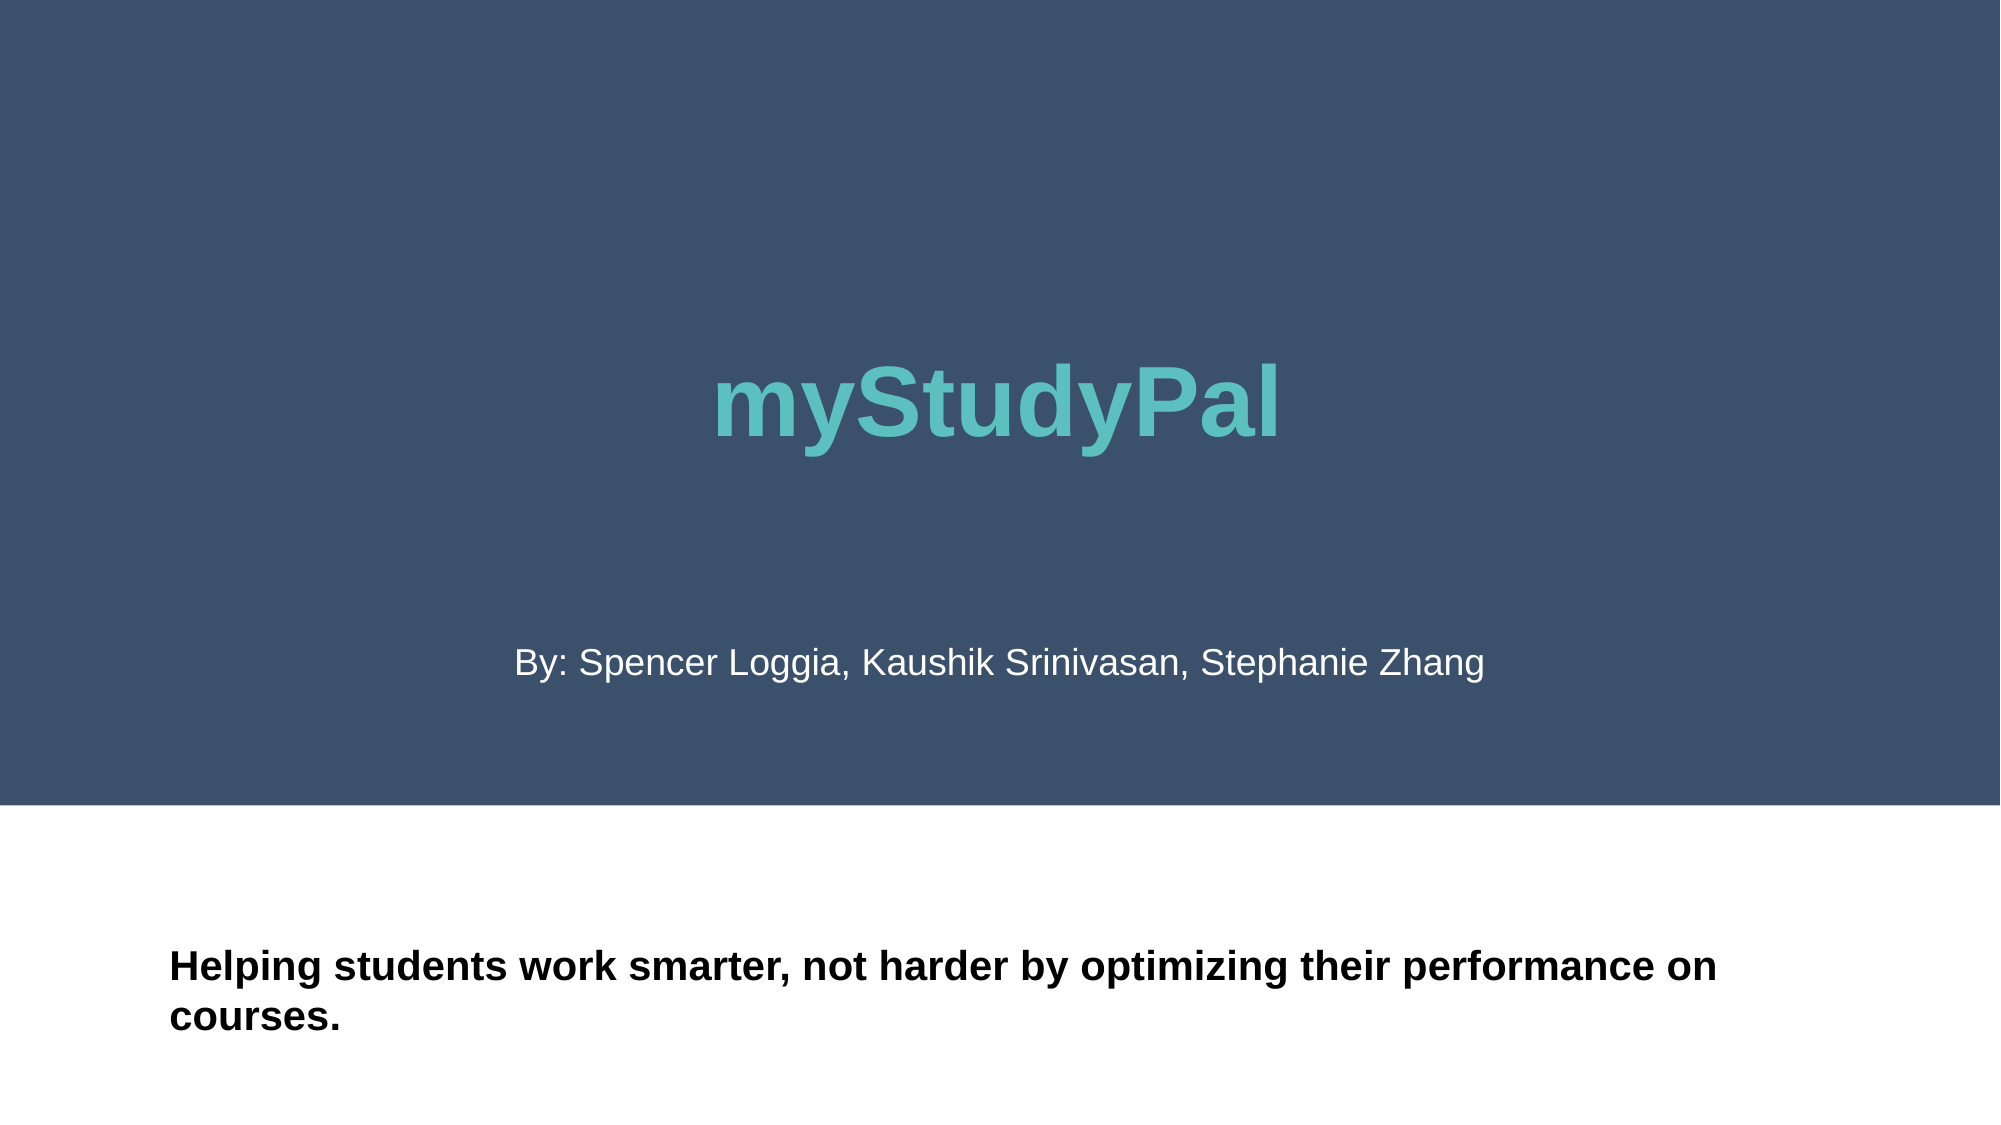

myStudyPal
By: Spencer Loggia, Kaushik Srinivasan, Stephanie Zhang
Helping students work smarter, not harder by optimizing their performance on courses.